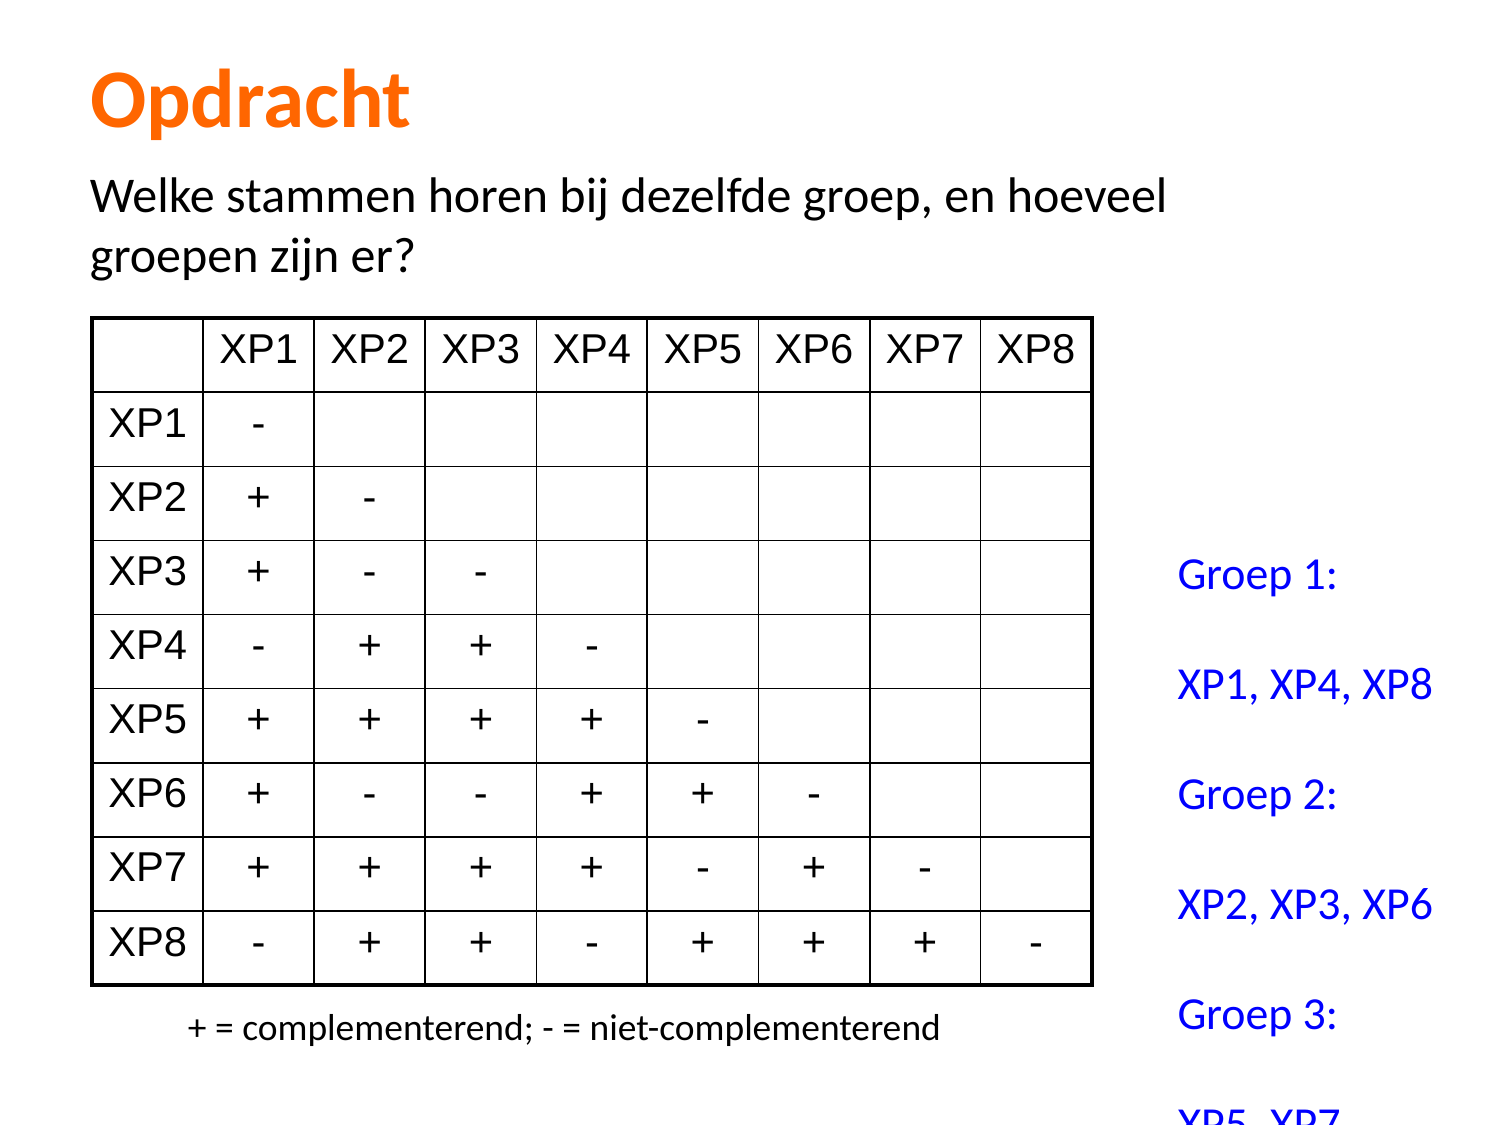

# Opdracht
Welke stammen horen bij dezelfde groep, en hoeveel groepen zijn er?
|  | XP1 | XP2 | XP3 | XP4 | XP5 | XP6 | XP7 | XP8 |
| --- | --- | --- | --- | --- | --- | --- | --- | --- |
| XP1 | - |  |  |  |  |  |  |  |
| XP2 | + | - |  |  |  |  |  |  |
| XP3 | + | - | - |  |  |  |  |  |
| XP4 | - | + | + | - |  |  |  |  |
| XP5 | + | + | + | + | - |  |  |  |
| XP6 | + | - | - | + | + | - |  |  |
| XP7 | + | + | + | + | - | + | - |  |
| XP8 | - | + | + | - | + | + | + | - |
Groep 1:
XP1, XP4, XP8

Groep 2:
XP2, XP3, XP6

Groep 3:
XP5, XP7
+ = complementerend; - = niet-complementerend